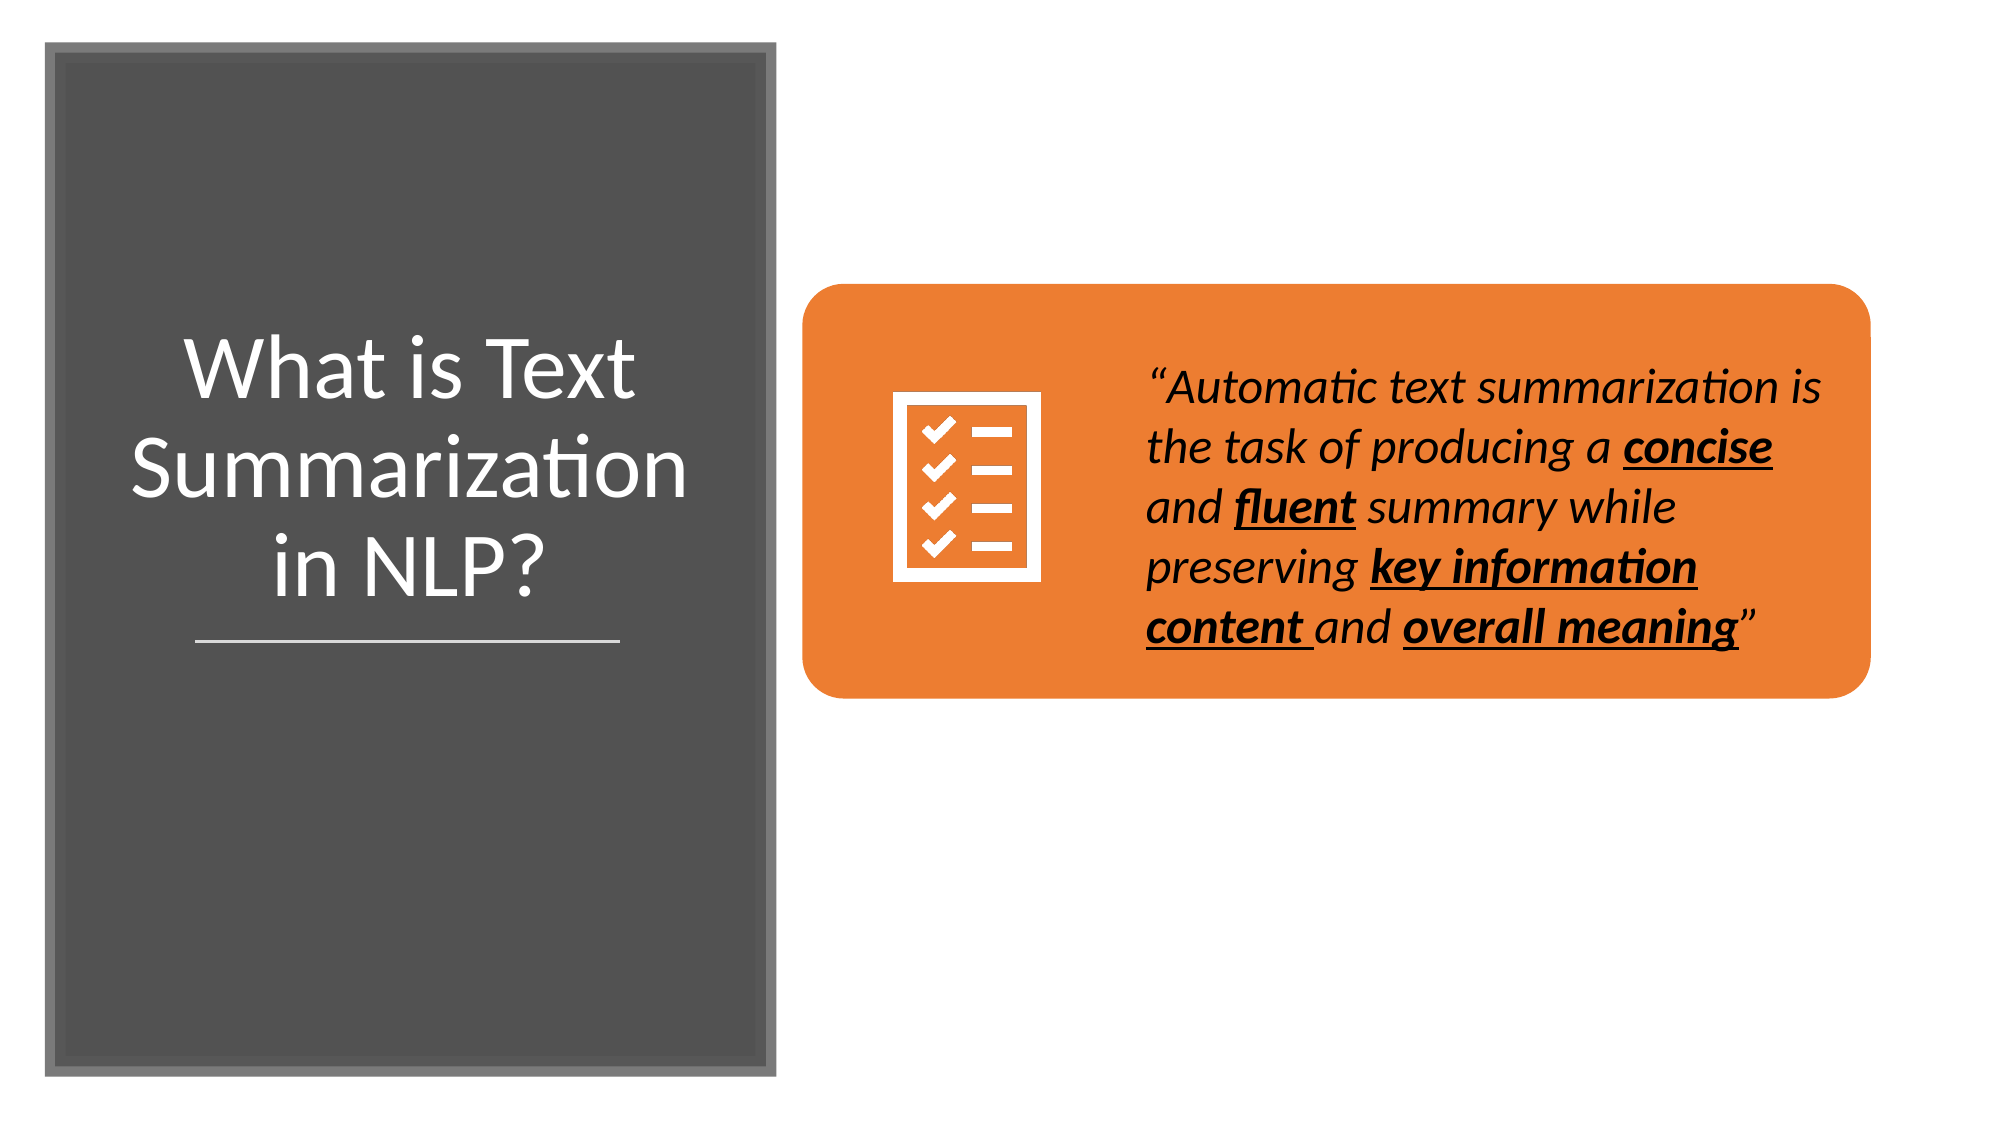

“Automatic text summarization is the task of producing a concise and fluent summary while preserving key information content and overall meaning”

# What is Text Summarization in NLP?